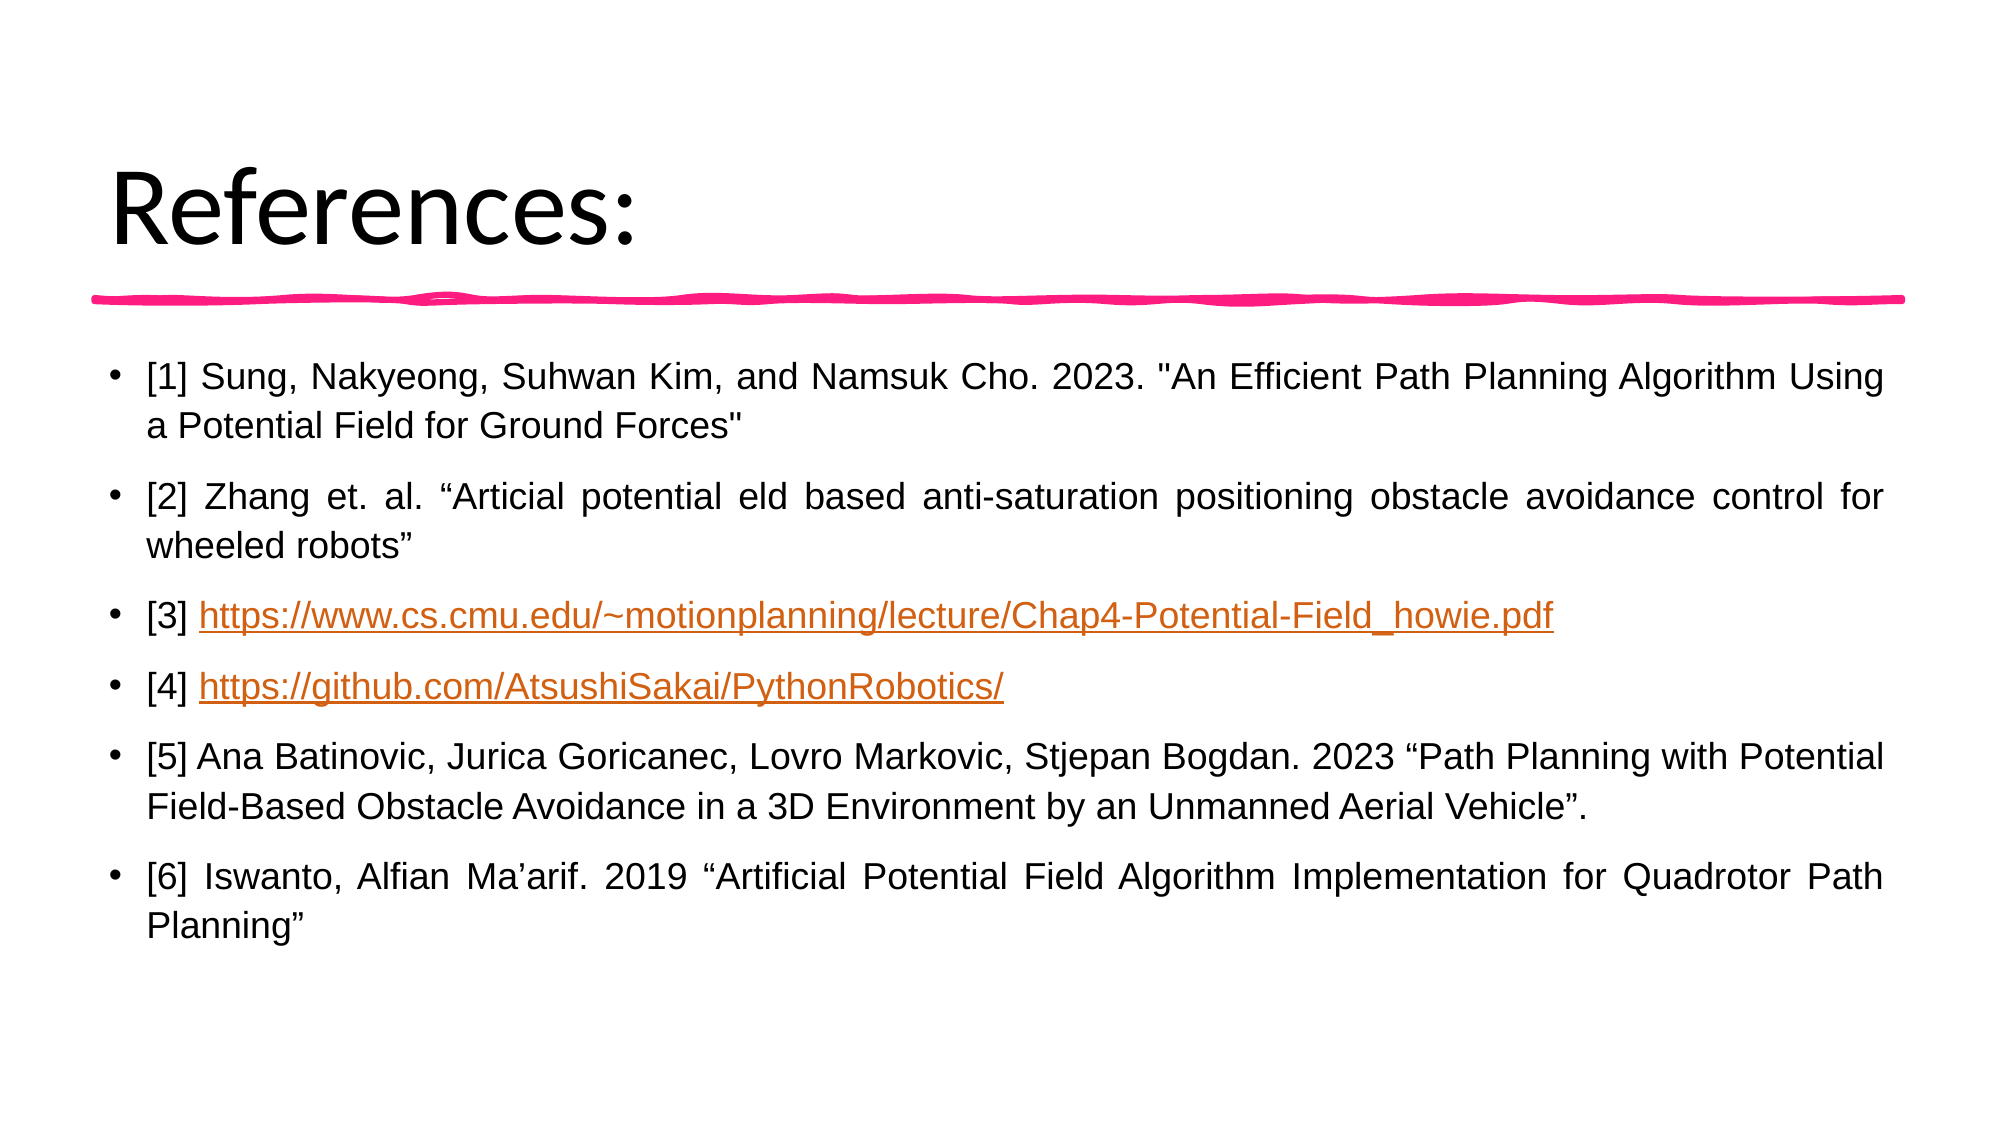

# References:

[1] Sung, Nakyeong, Suhwan Kim, and Namsuk Cho. 2023. "An Efficient Path Planning Algorithm Using a Potential Field for Ground Forces"
[2] Zhang et. al. “Articial potential eld based anti-saturation positioning obstacle avoidance control for wheeled robots”
[3] https://www.cs.cmu.edu/~motionplanning/lecture/Chap4-Potential-Field_howie.pdf
[4] https://github.com/AtsushiSakai/PythonRobotics/
[5] Ana Batinovic, Jurica Goricanec, Lovro Markovic, Stjepan Bogdan. 2023 “Path Planning with Potential Field-Based Obstacle Avoidance in a 3D Environment by an Unmanned Aerial Vehicle”.
[6] Iswanto, Alfian Ma’arif. 2019 “Artificial Potential Field Algorithm Implementation for Quadrotor Path Planning”